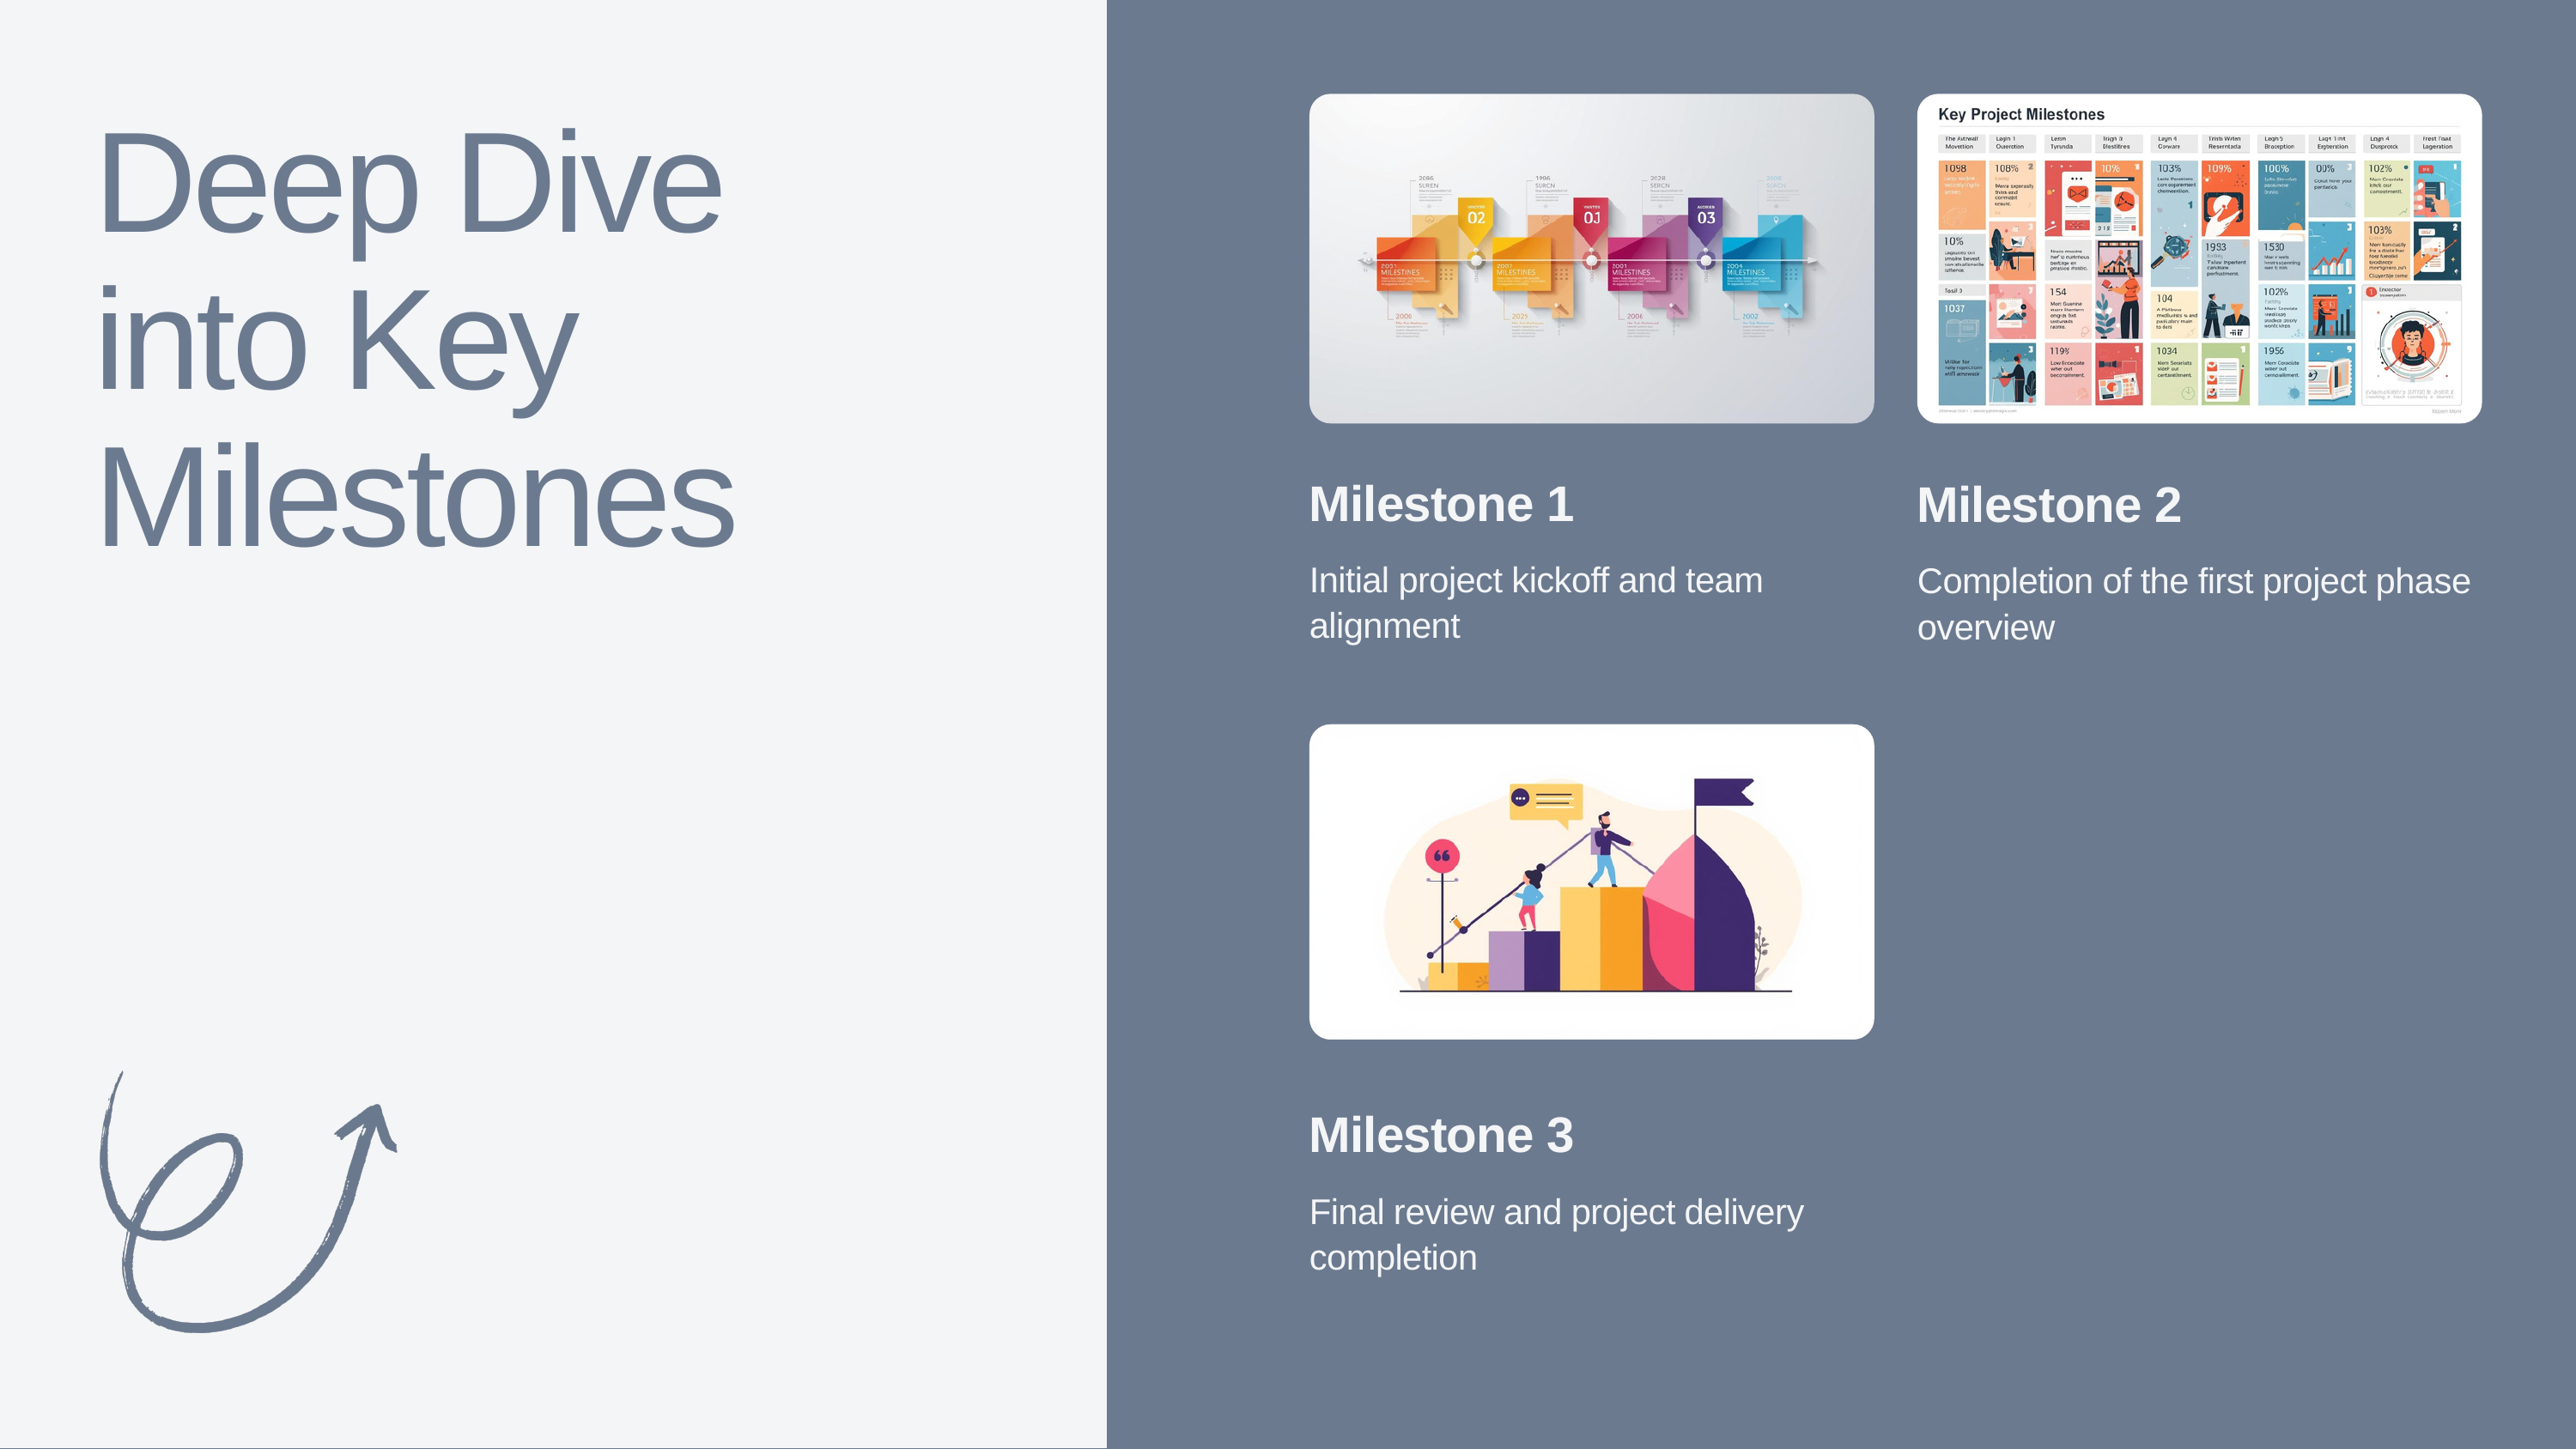

Deep Dive into Key Milestones
Milestone 1
Initial project kickoff and team alignment
Milestone 2
Completion of the first project phase overview

Milestone 3
Final review and project delivery completion